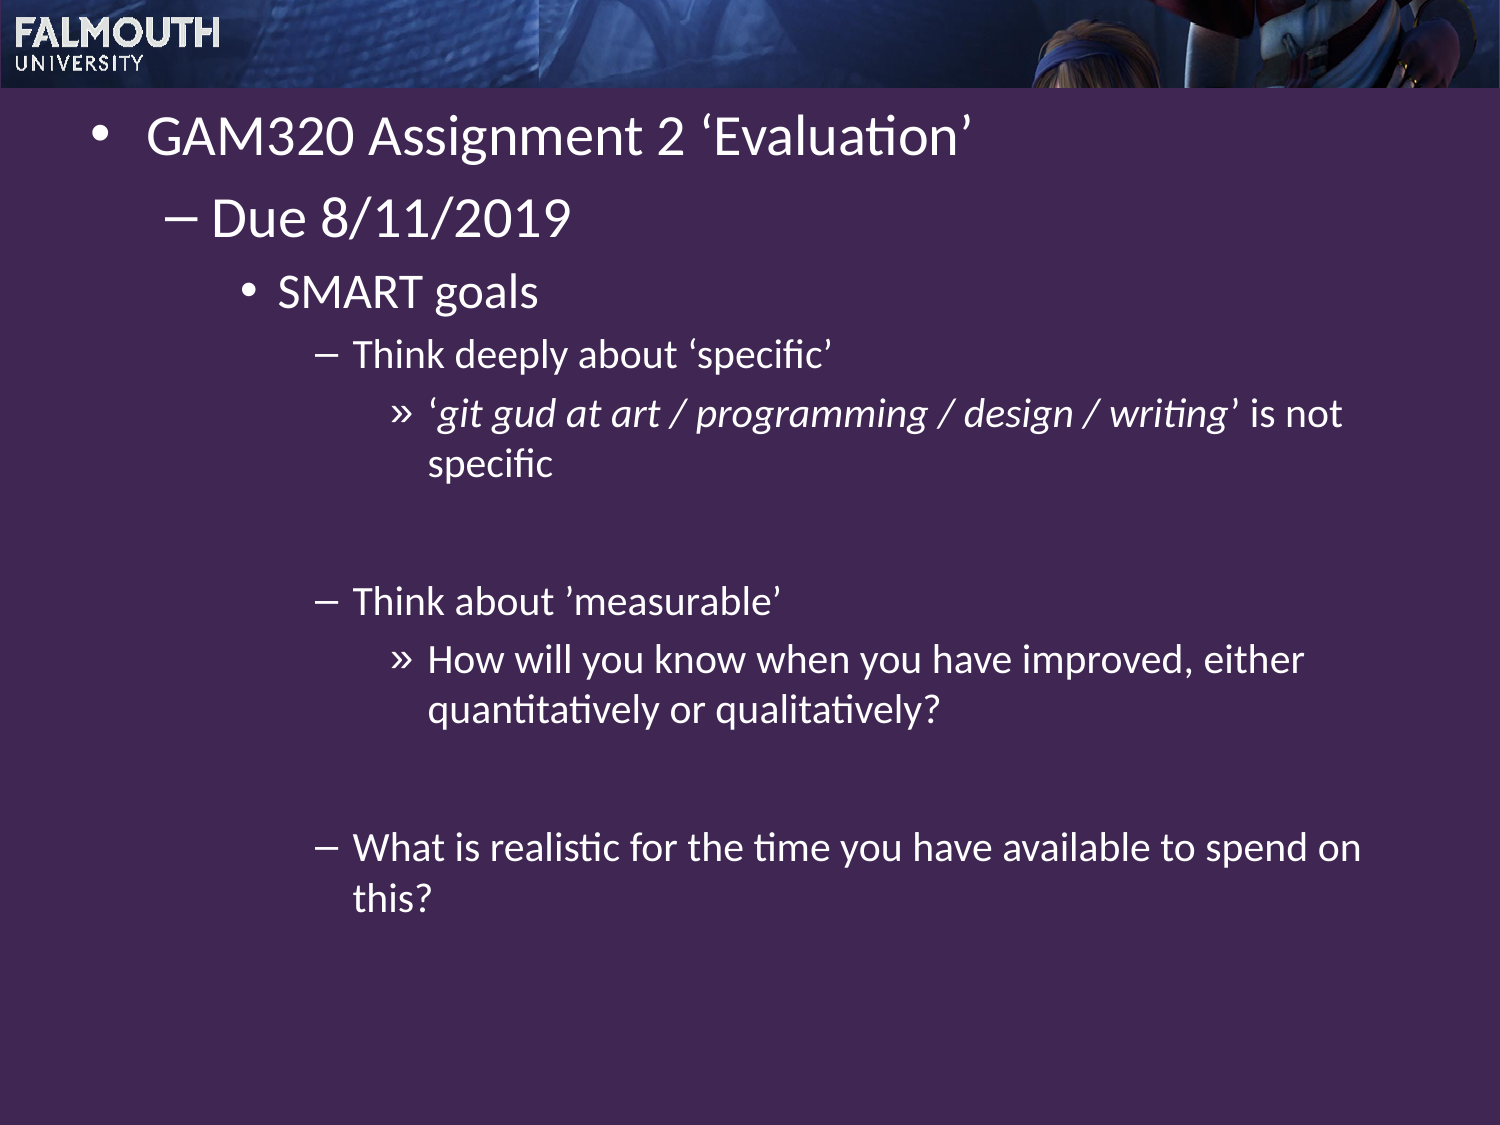

GAM320 Assignment 2 ‘Evaluation’
Due 8/11/2019
SMART goals
Think deeply about ‘specific’
‘git gud at art / programming / design / writing’ is not specific

Think about ’measurable’
How will you know when you have improved, either quantitatively or qualitatively?

What is realistic for the time you have available to spend on this?